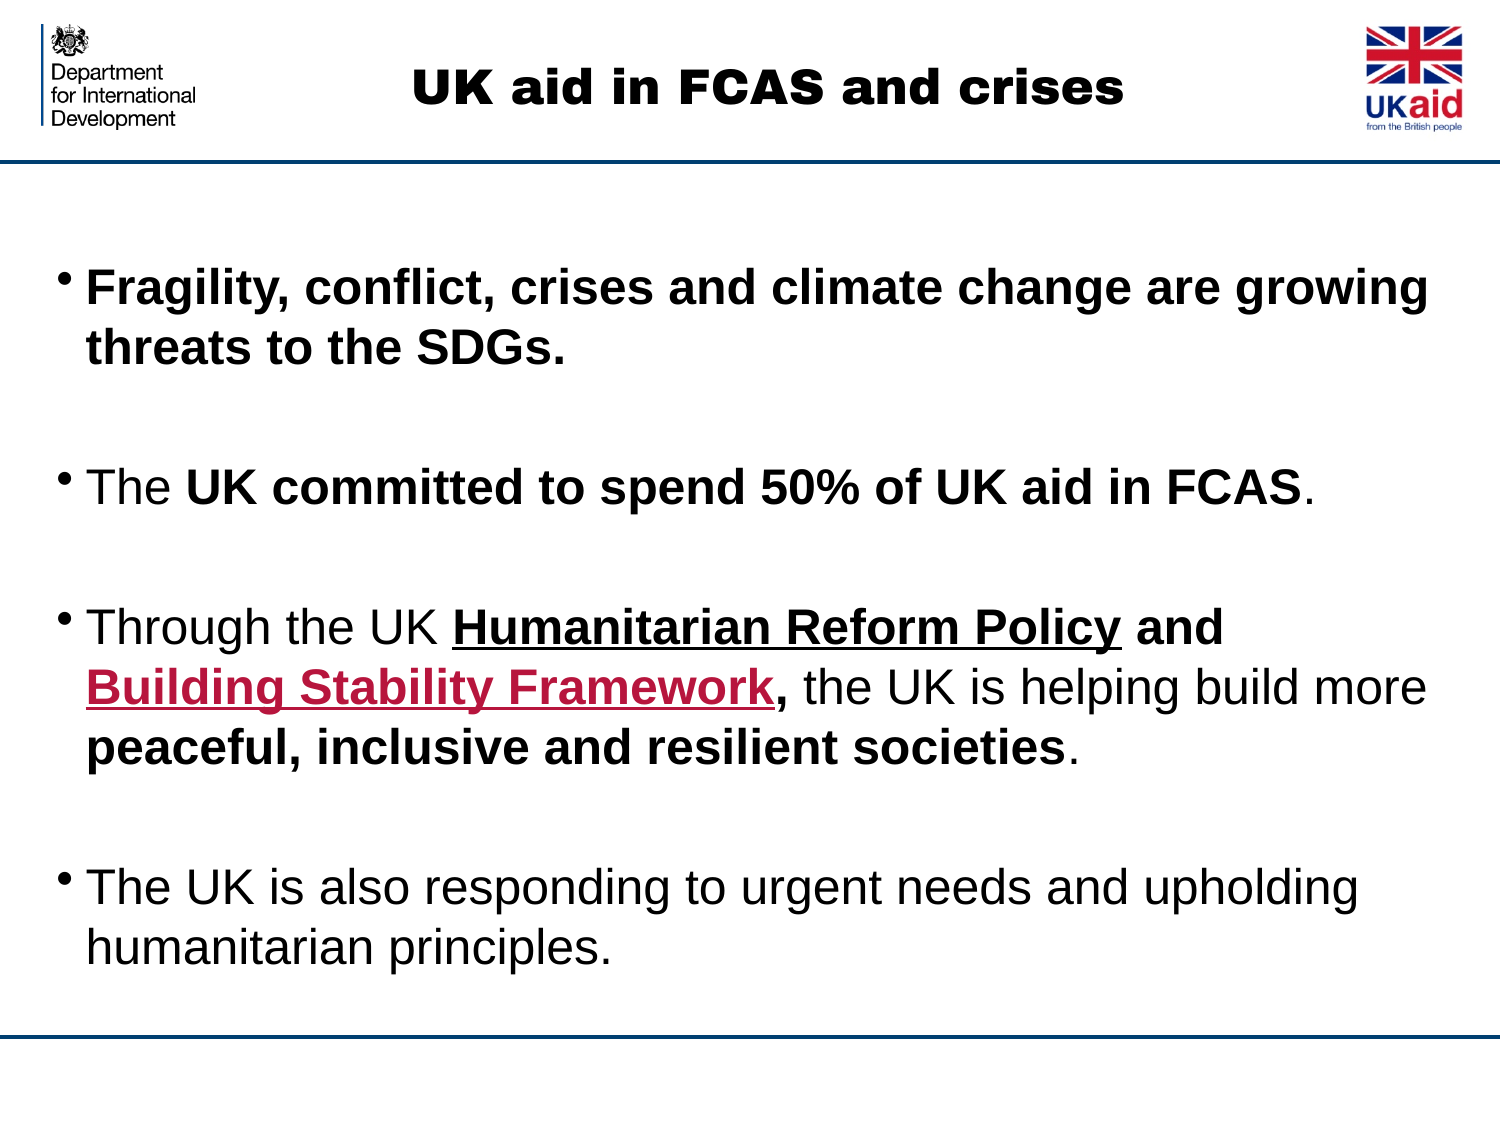

# UK aid in FCAS and crises

Fragility, conflict, crises and climate change are growing threats to the SDGs.

The UK committed to spend 50% of UK aid in FCAS.

Through the UK Humanitarian Reform Policy and Building Stability Framework, the UK is helping build more peaceful, inclusive and resilient societies.

The UK is also responding to urgent needs and upholding humanitarian principles.